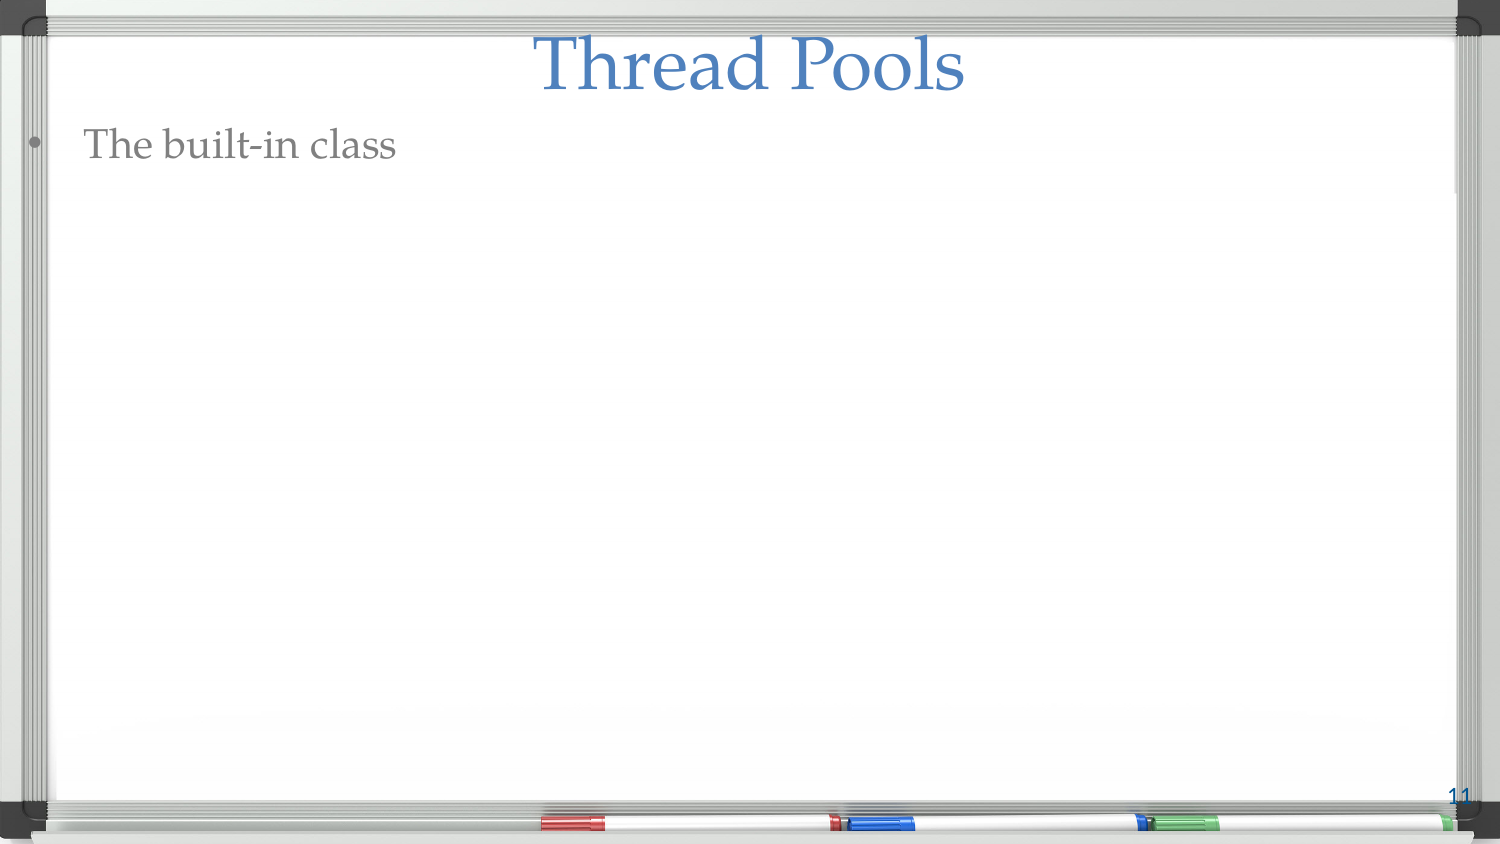

# Thread Pools
The built-in class
11